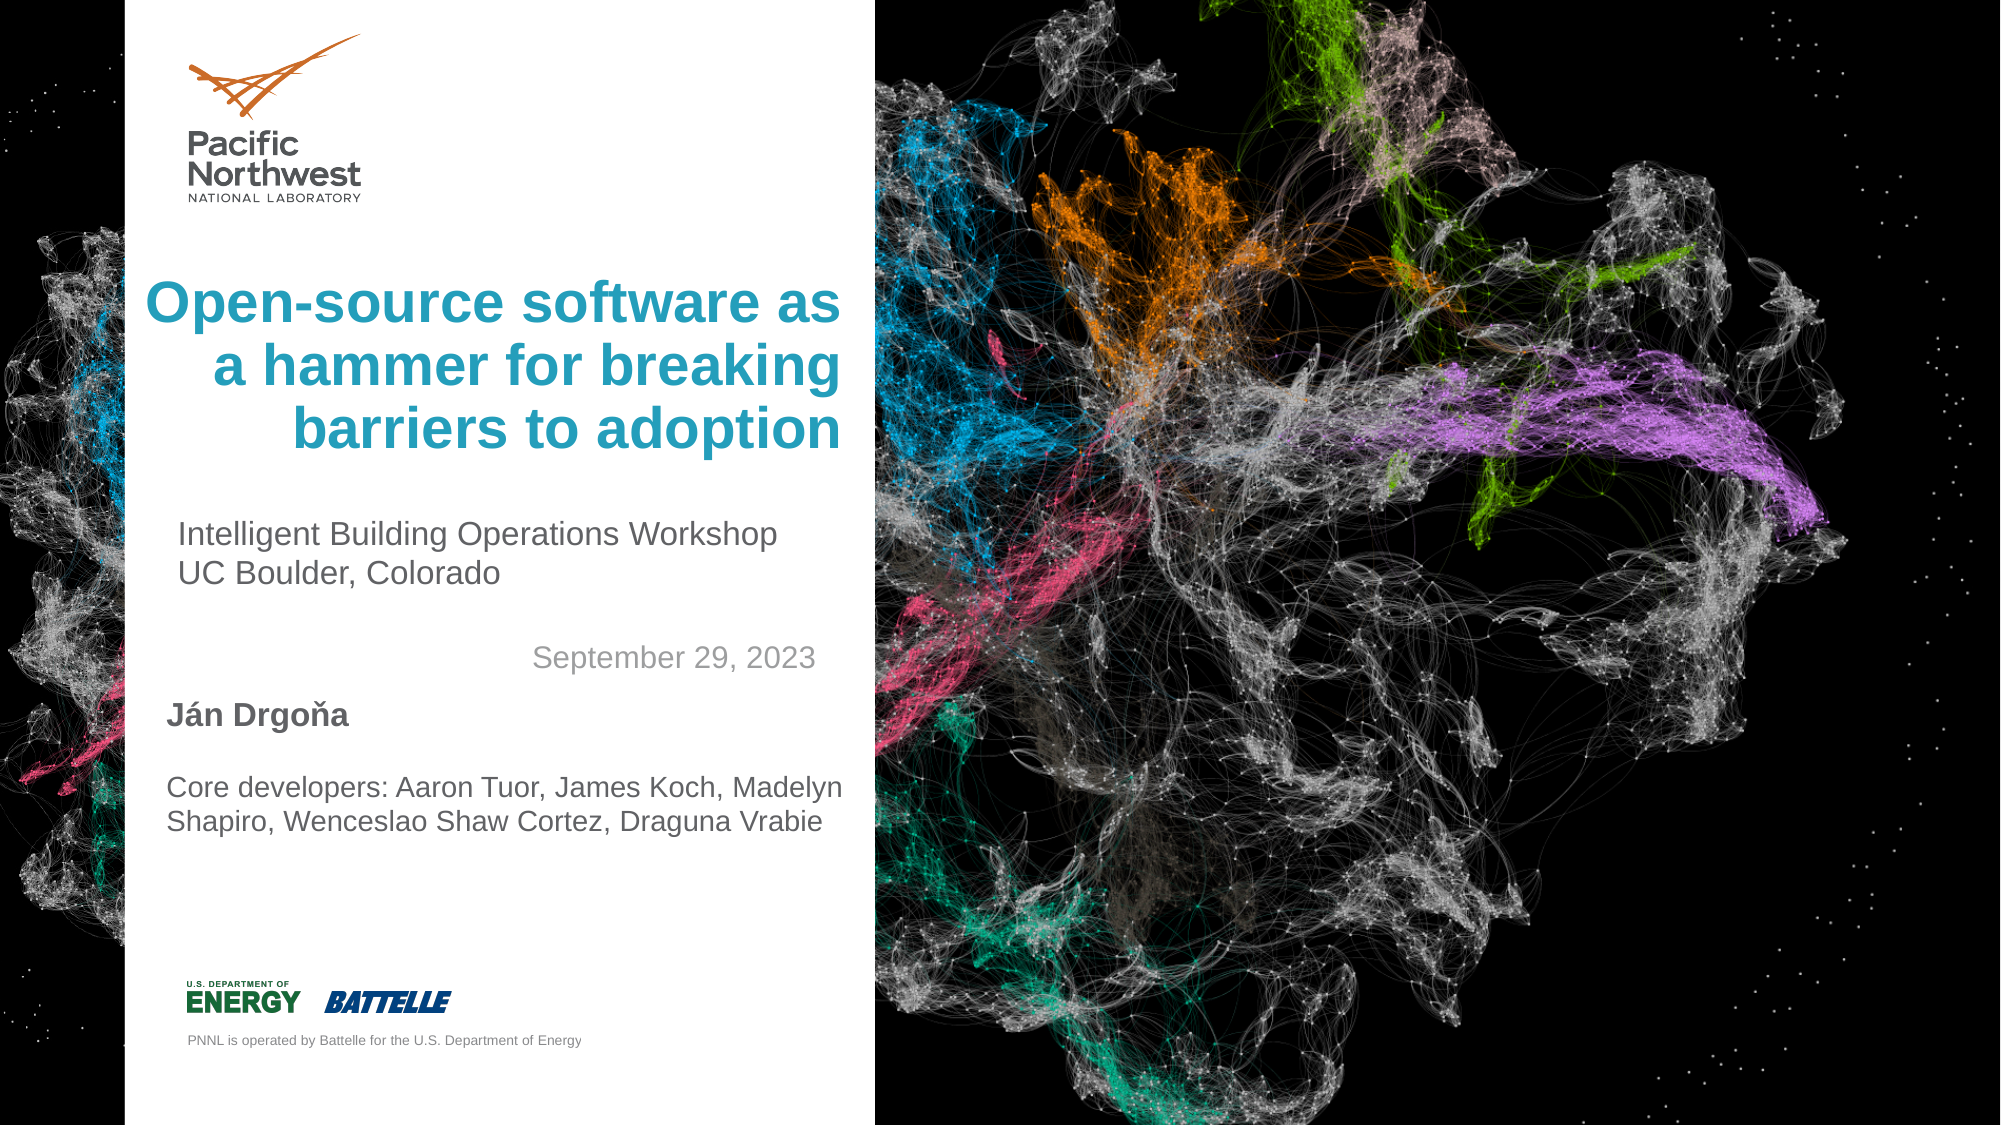

# Open-source software as a hammer for breaking barriers to adoption
Intelligent Building Operations Workshop
UC Boulder, Colorado
September 29, 2023
Ján Drgoňa
Core developers: Aaron Tuor, James Koch, Madelyn Shapiro, Wenceslao Shaw Cortez, Draguna Vrabie